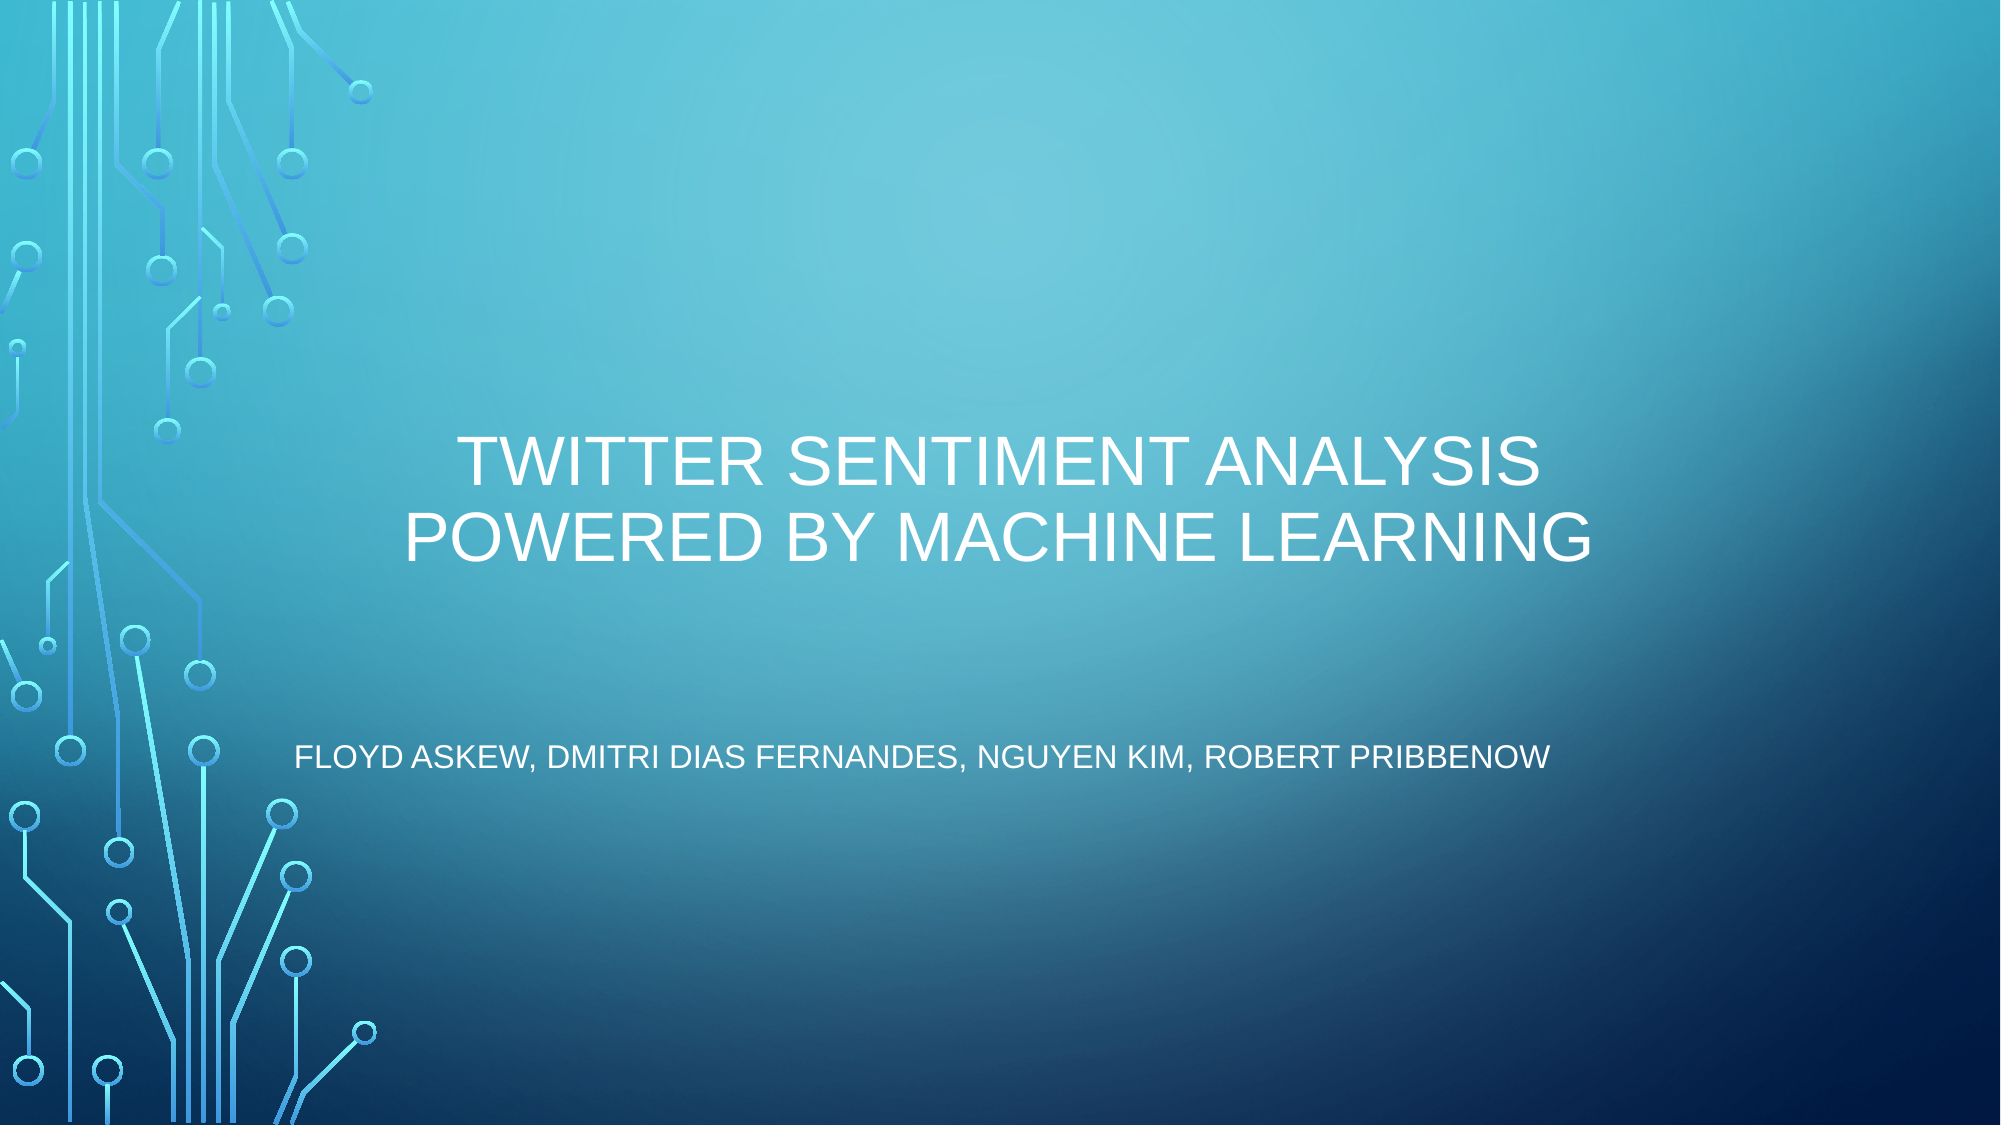

# Twitter sentiment Analysis powered by machine learning
Floyd Askew, Dmitri Dias Fernandes, Nguyen Kim, Robert Pribbenow